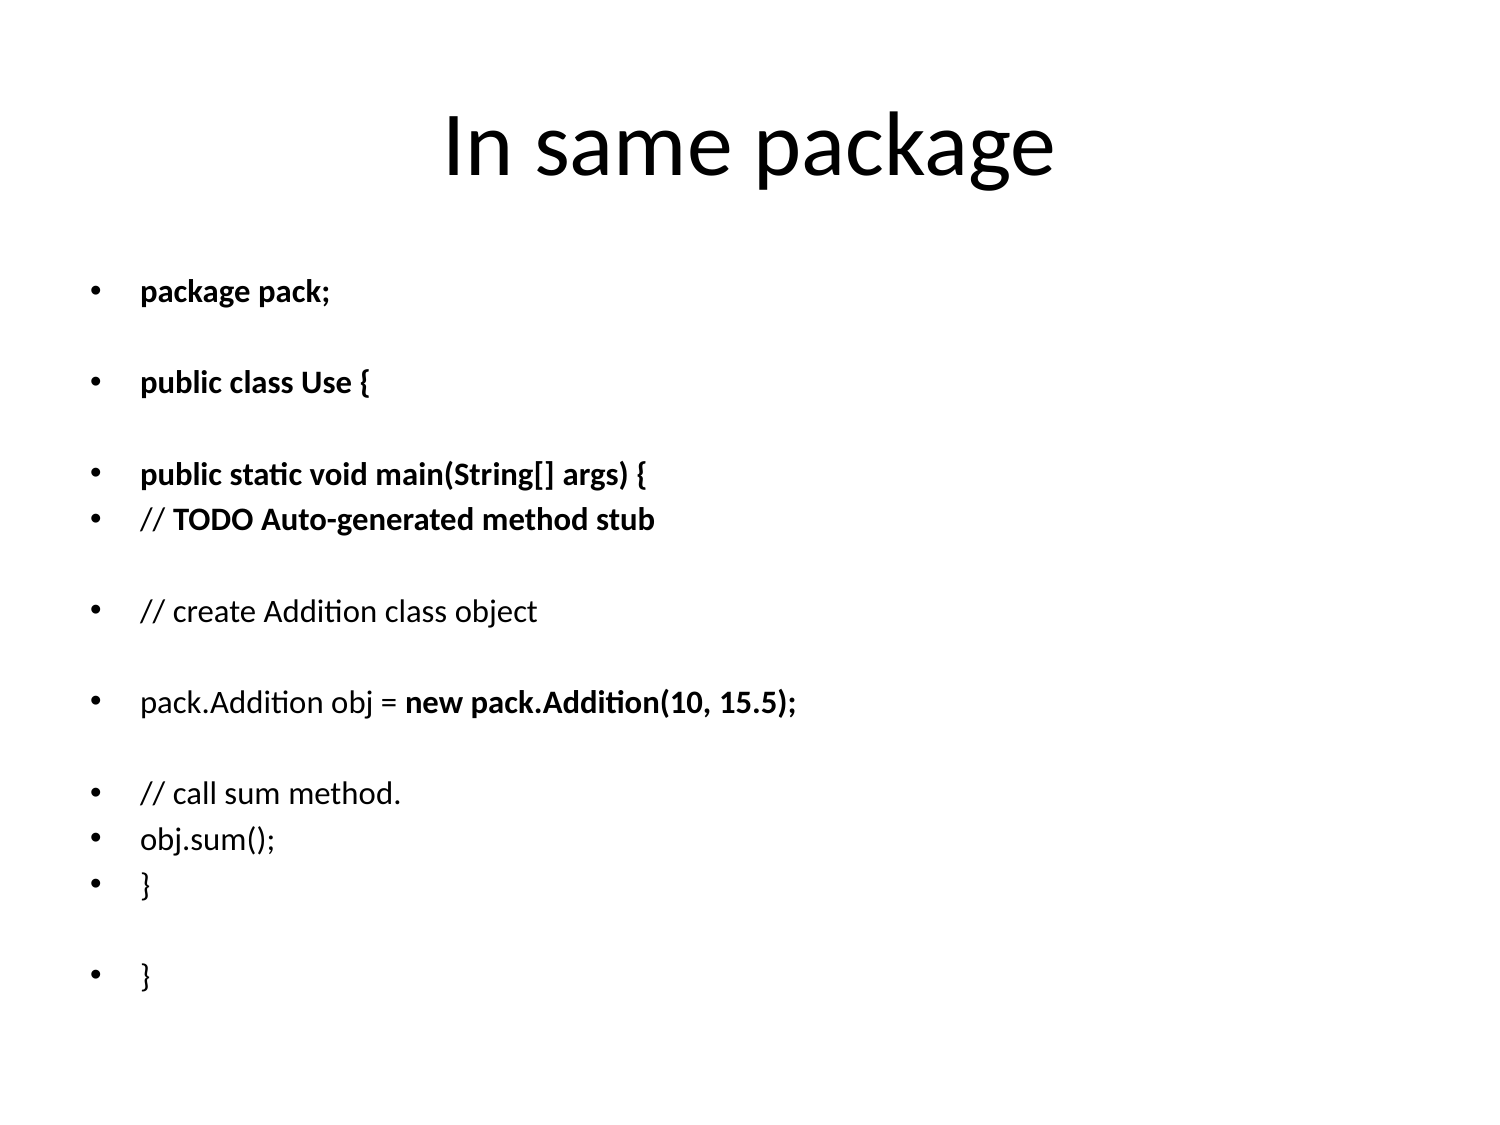

# In same package
package pack;

public class Use {

public static void main(String[] args) {
// TODO Auto-generated method stub

// create Addition class object

pack.Addition obj = new pack.Addition(10, 15.5);

// call sum method.
obj.sum();
}

}